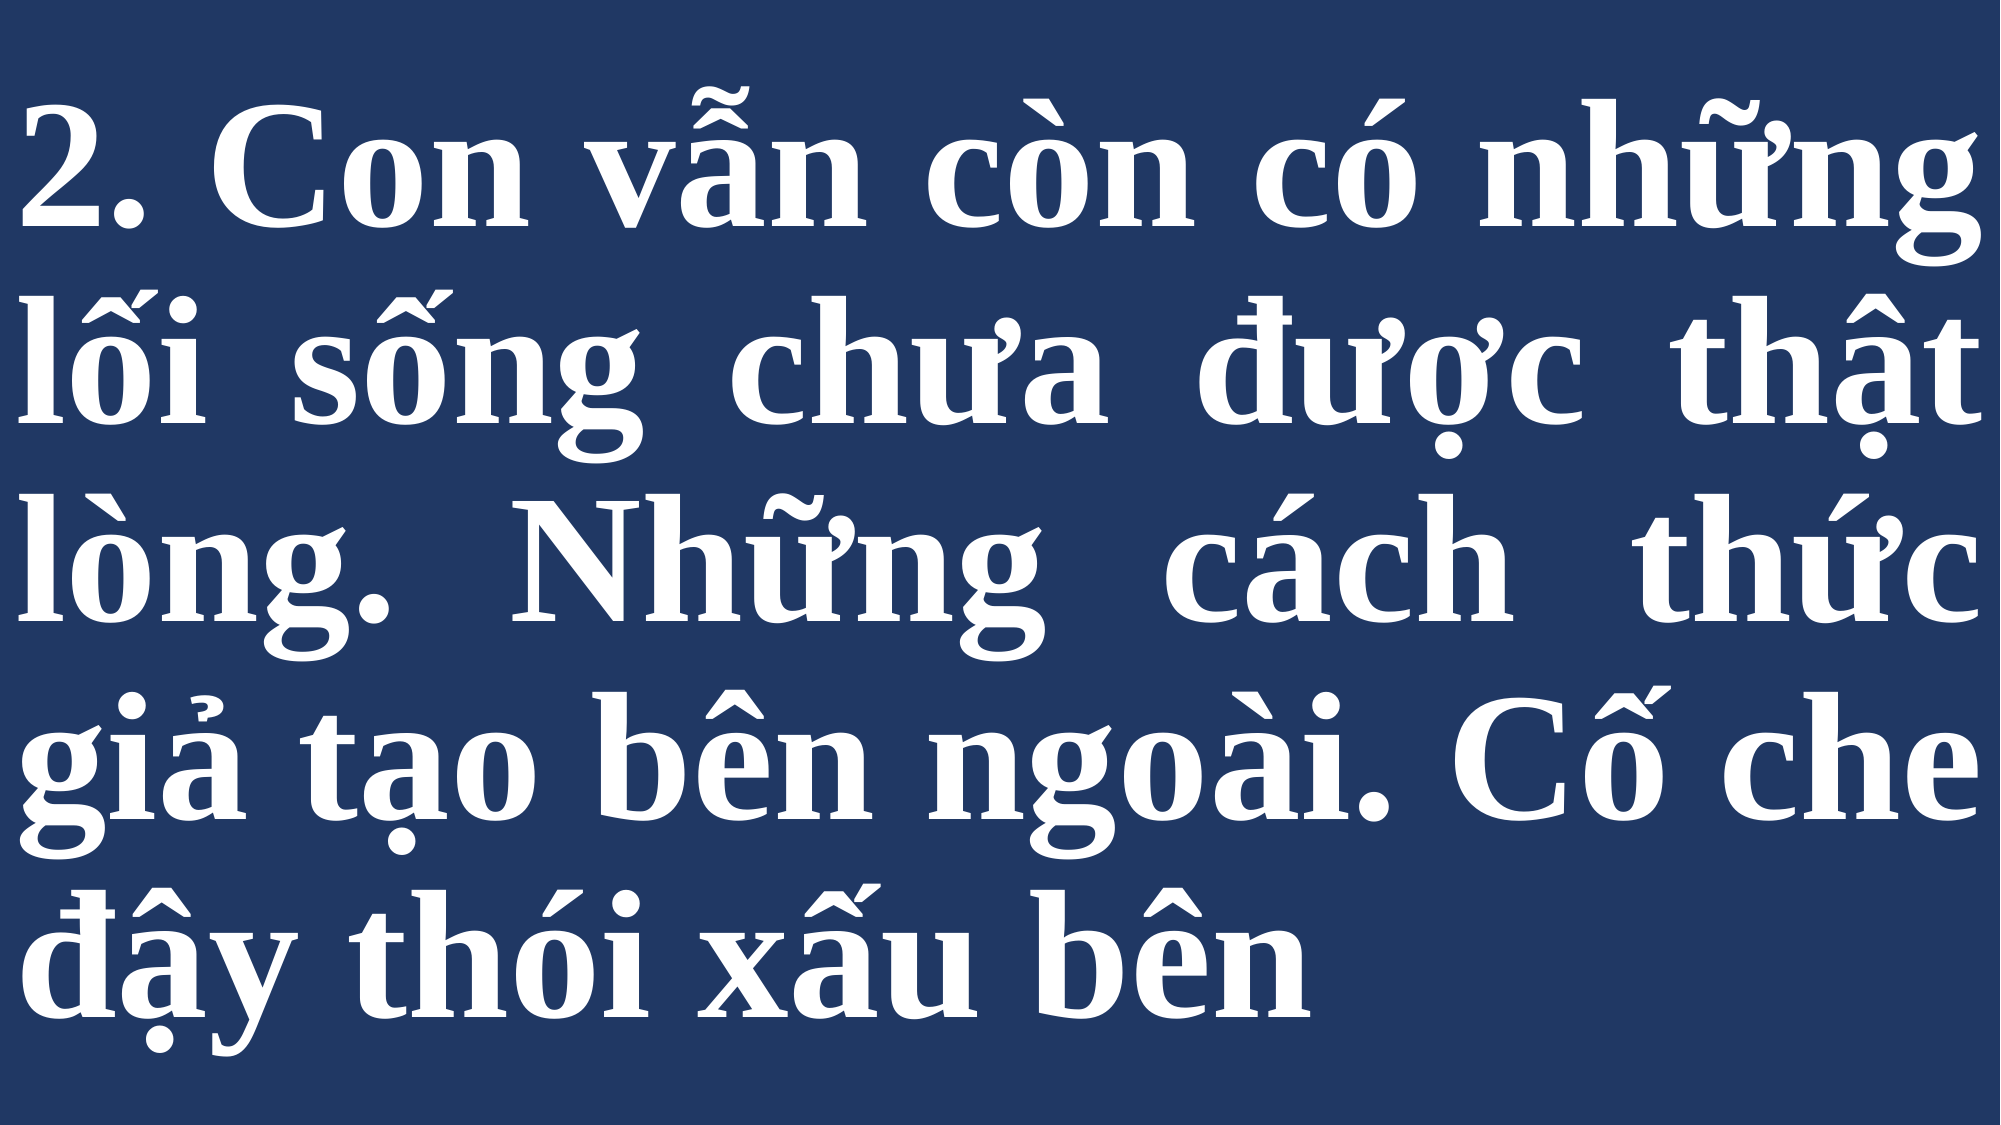

# 2. Con vẫn còn có những lối sống chưa được thật lòng. Những cách thức giả tạo bên ngoài. Cố che đậy thói xấu bên